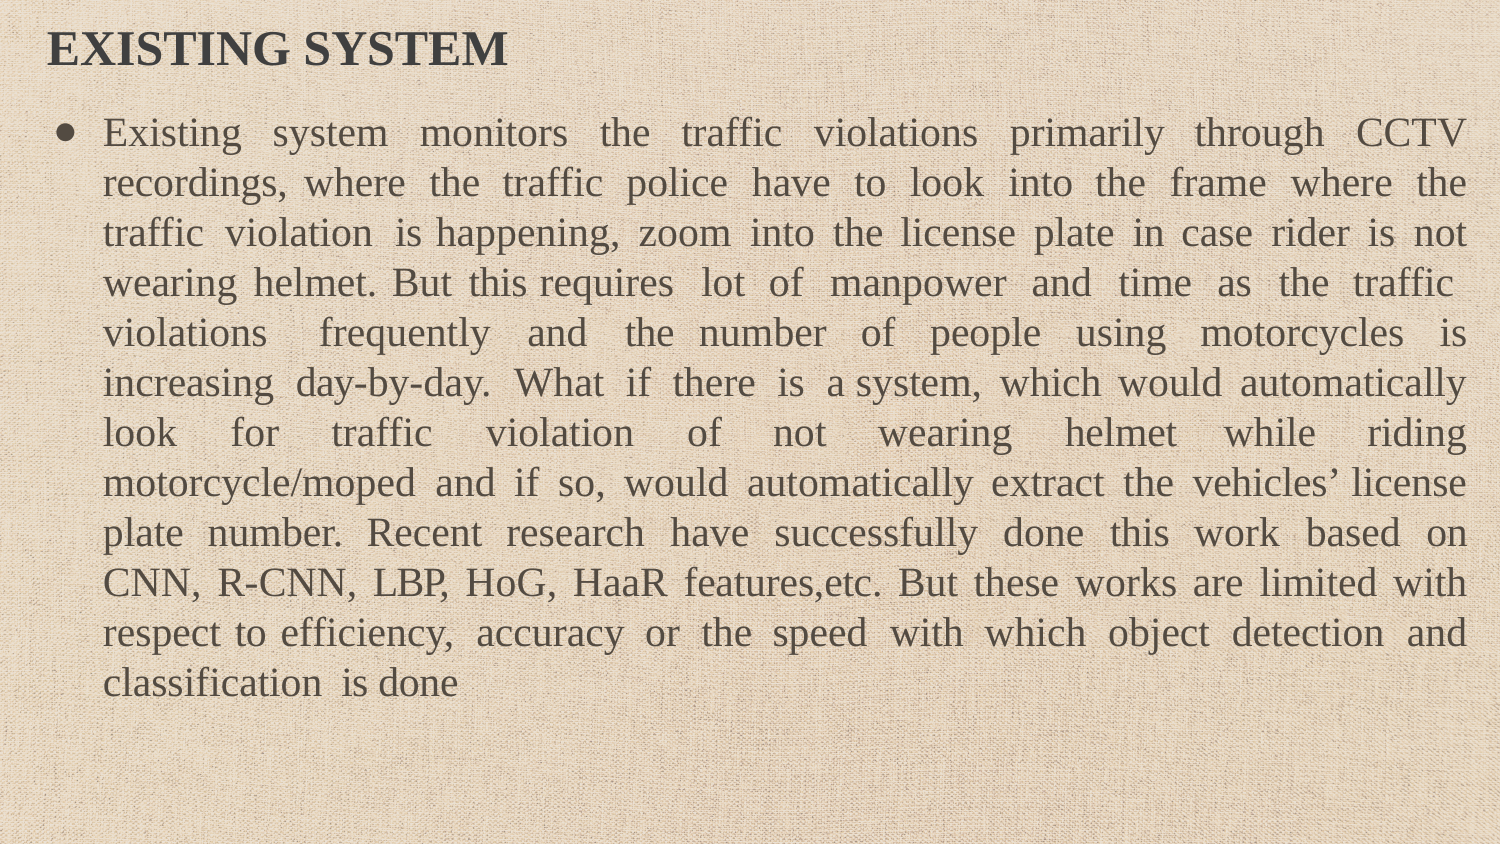

# EXISTING SYSTEM
Existing system monitors the traffic violations primarily through CCTV recordings, where the traffic police have to look into the frame where the traffic violation is happening, zoom into the license plate in case rider is not wearing helmet. But this requires  lot of  manpower and  time as  the traffic  violations  frequently and the number of people using motorcycles is increasing day-by-day. What if there is a system, which would automatically look for traffic violation of not wearing helmet while riding motorcycle/moped and if so, would automatically extract the vehicles’ license plate number. Recent research have successfully done this work based on CNN, R-CNN, LBP, HoG, HaaR features,etc. But these works are limited with respect to efficiency, accuracy or the speed with which object detection and classification is done